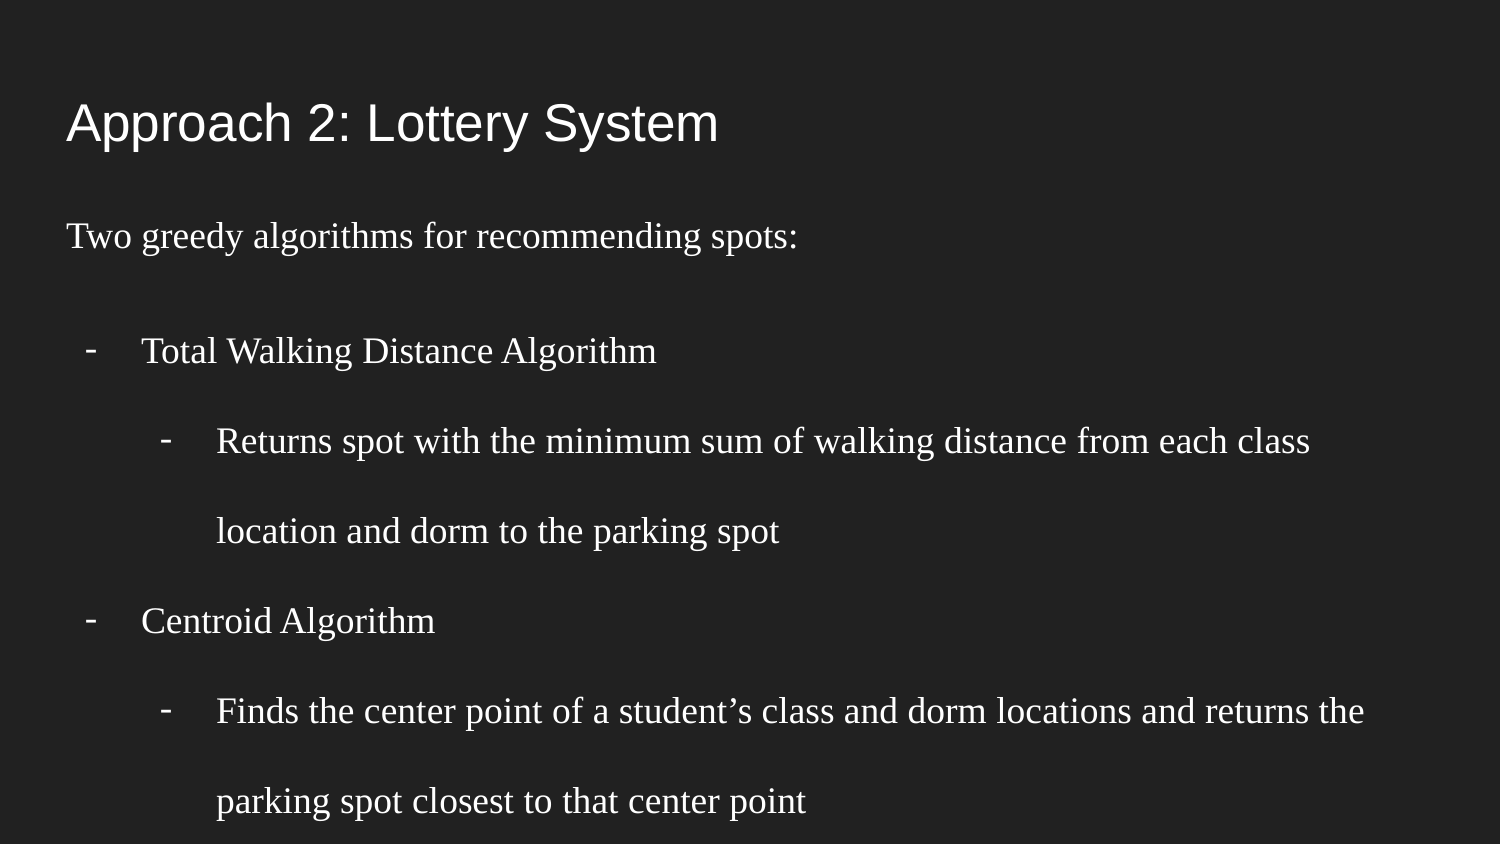

# Approach 2: Lottery System
Two greedy algorithms for recommending spots:
Total Walking Distance Algorithm
Returns spot with the minimum sum of walking distance from each class location and dorm to the parking spot
Centroid Algorithm
Finds the center point of a student’s class and dorm locations and returns the parking spot closest to that center point